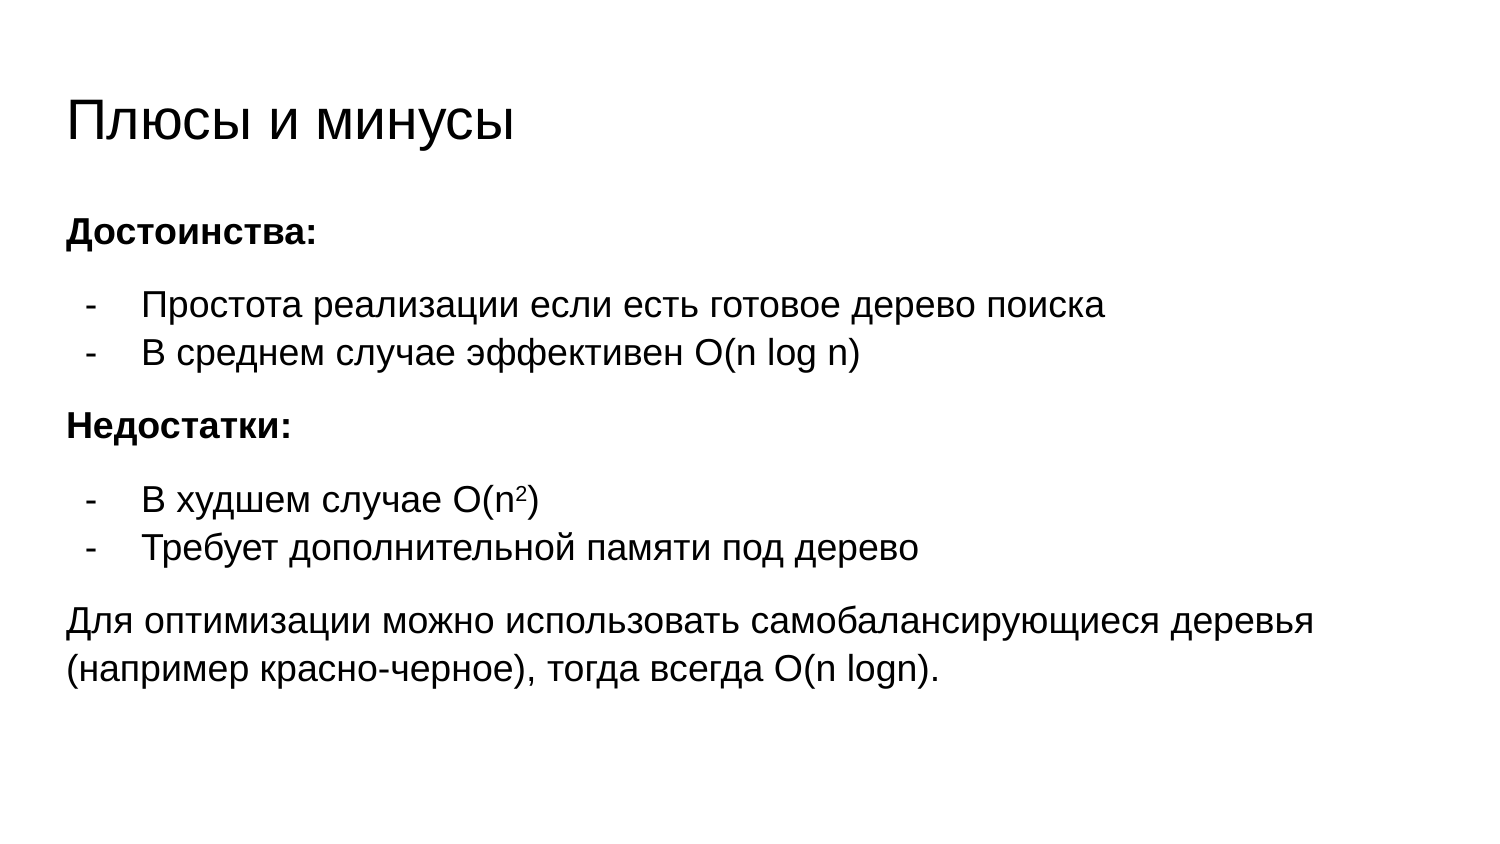

# Плюсы и минусы
Достоинства:
Простота реализации если есть готовое дерево поиска
В среднем случае эффективен O(n log n)
Недостатки:
В худшем случае O(n2)
Требует дополнительной памяти под дерево
Для оптимизации можно использовать самобалансирующиеся деревья (например красно-черное), тогда всегда O(n logn).